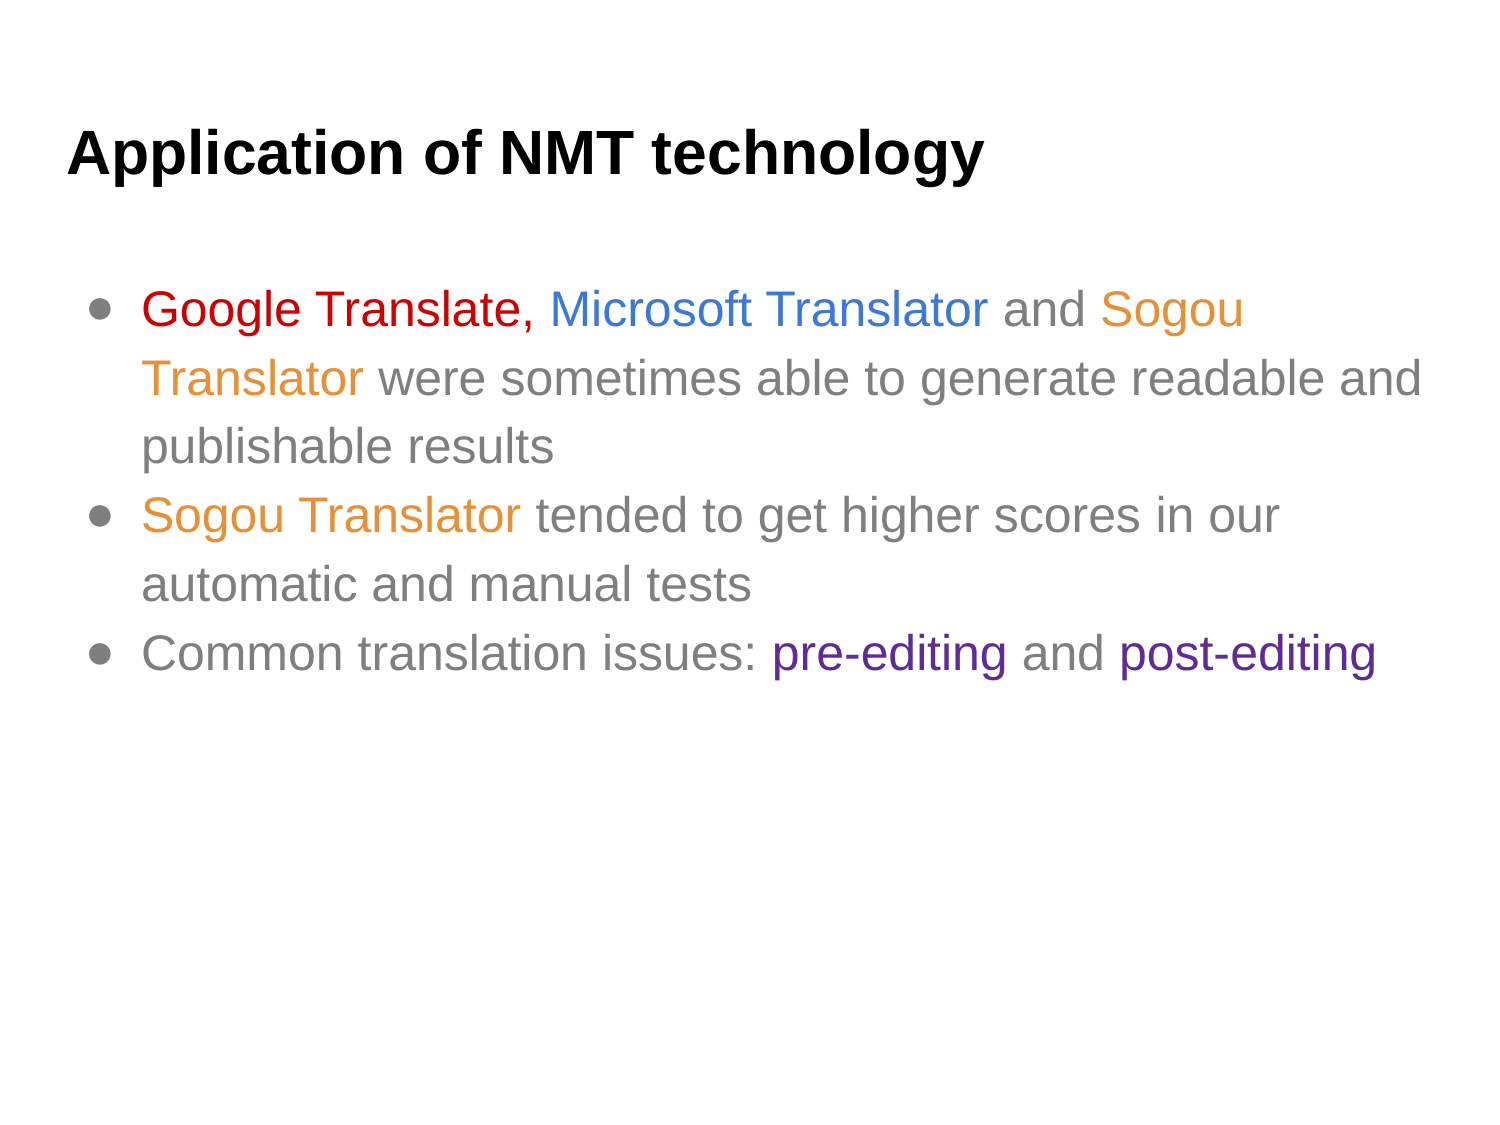

# Application of NMT technology
Google Translate, Microsoft Translator and Sogou Translator were sometimes able to generate readable and publishable results
Sogou Translator tended to get higher scores in our automatic and manual tests
Common translation issues: pre-editing and post-editing